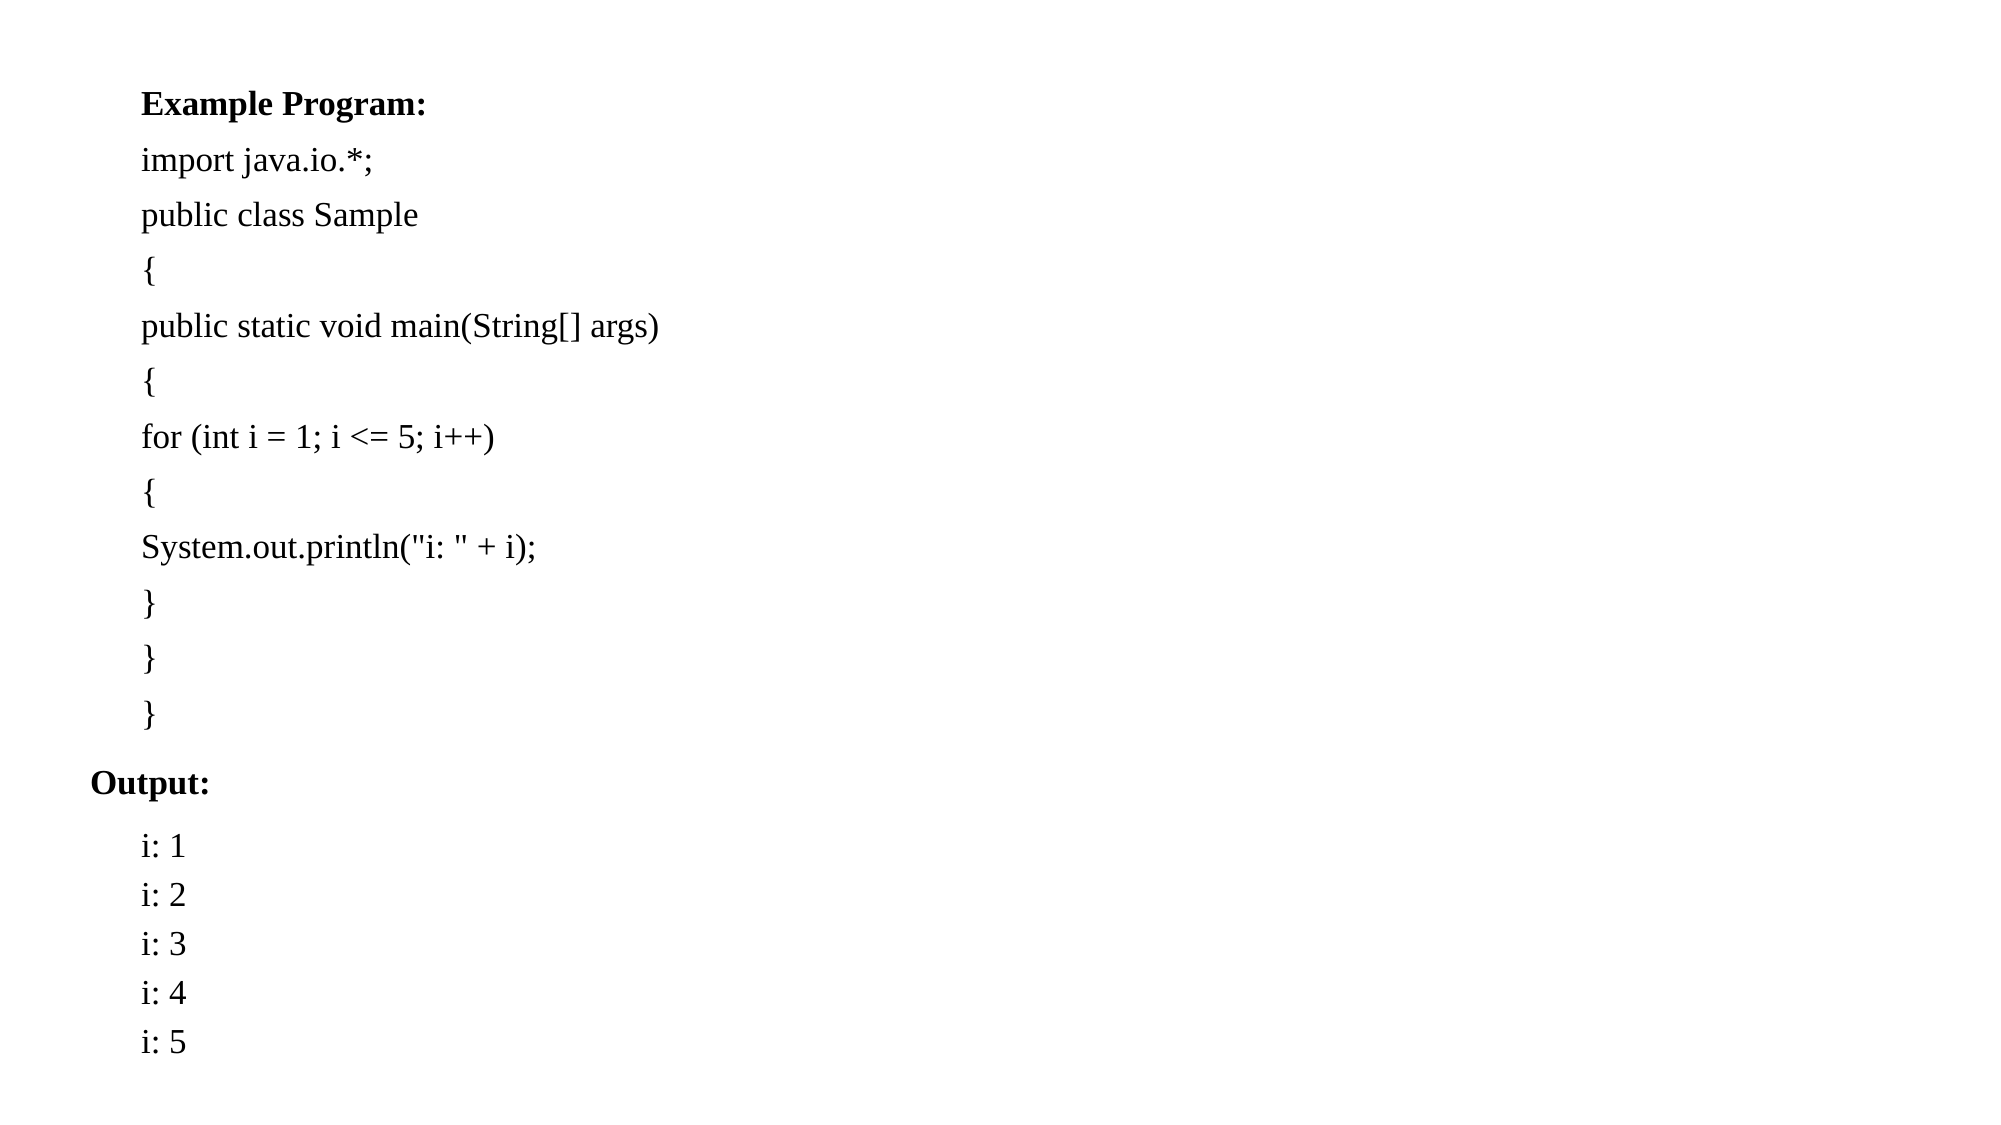

Example Program:
import java.io.*;
public class Sample
{
	public static void main(String[] args)
		{
		for (int i = 1; i <= 5; i++)
		{
			System.out.println("i: " + i);
		}
	}
}
Output:
i: 1
i: 2
i: 3
i: 4
i: 5